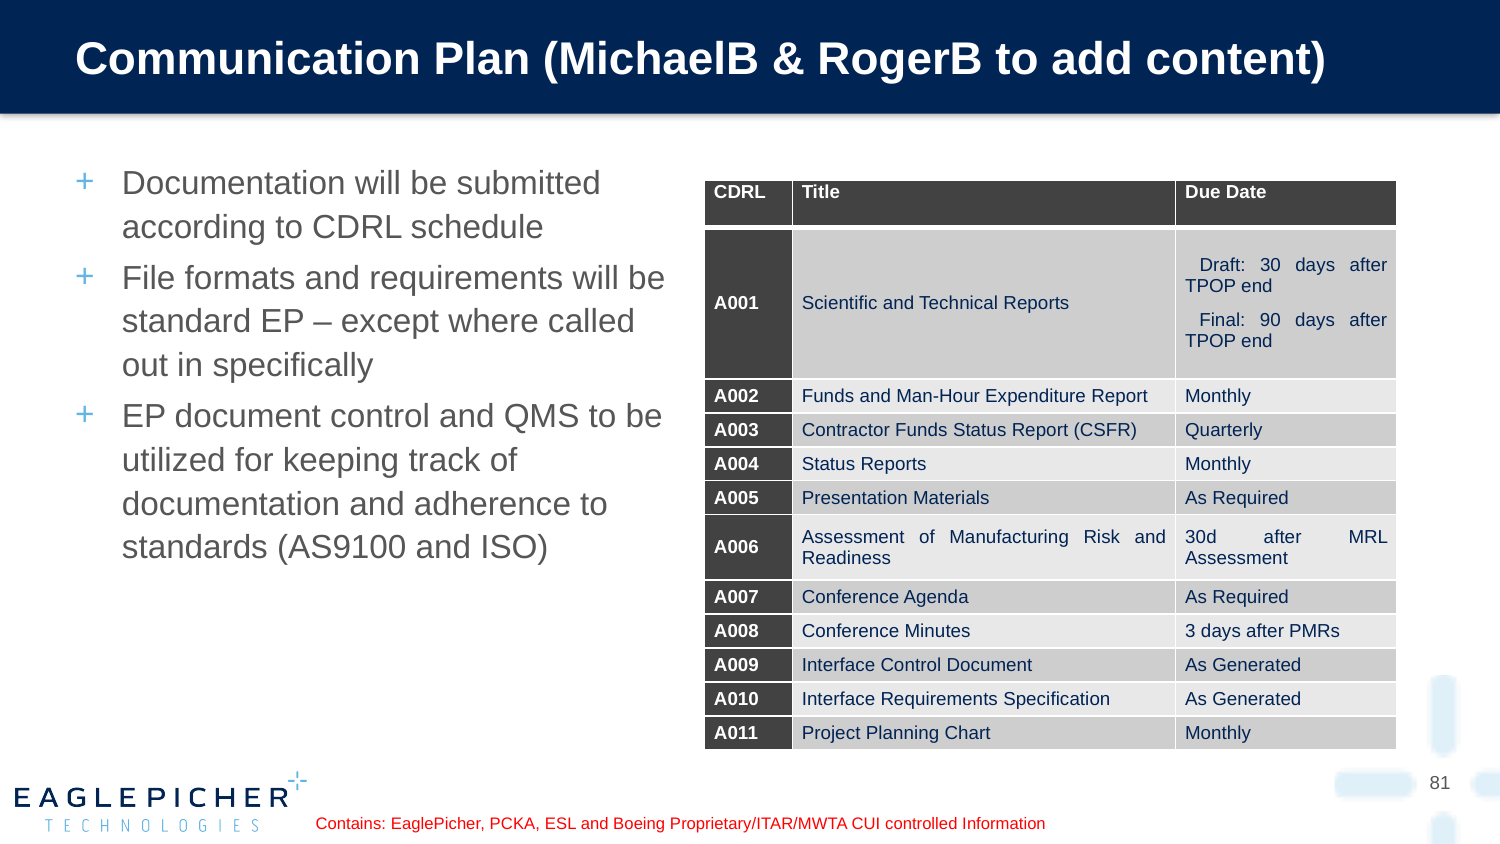

# Communication Plan (MichaelB & RogerB to add content)
Documentation will be submitted according to CDRL schedule
File formats and requirements will be standard EP – except where called out in specifically
EP document control and QMS to be utilized for keeping track of documentation and adherence to standards (AS9100 and ISO)

| CDRL | Title | Due Date |
| --- | --- | --- |
| A001 | Scientific and Technical Reports | Draft: 30 days after TPOP end Final: 90 days after TPOP end |
| A002 | Funds and Man-Hour Expenditure Report | Monthly |
| A003 | Contractor Funds Status Report (CSFR) | Quarterly |
| A004 | Status Reports | Monthly |
| A005 | Presentation Materials | As Required |
| A006 | Assessment of Manufacturing Risk and Readiness | 30d after MRL Assessment |
| A007 | Conference Agenda | As Required |
| A008 | Conference Minutes | 3 days after PMRs |
| A009 | Interface Control Document | As Generated |
| A010 | Interface Requirements Specification | As Generated |
| A011 | Project Planning Chart | Monthly |